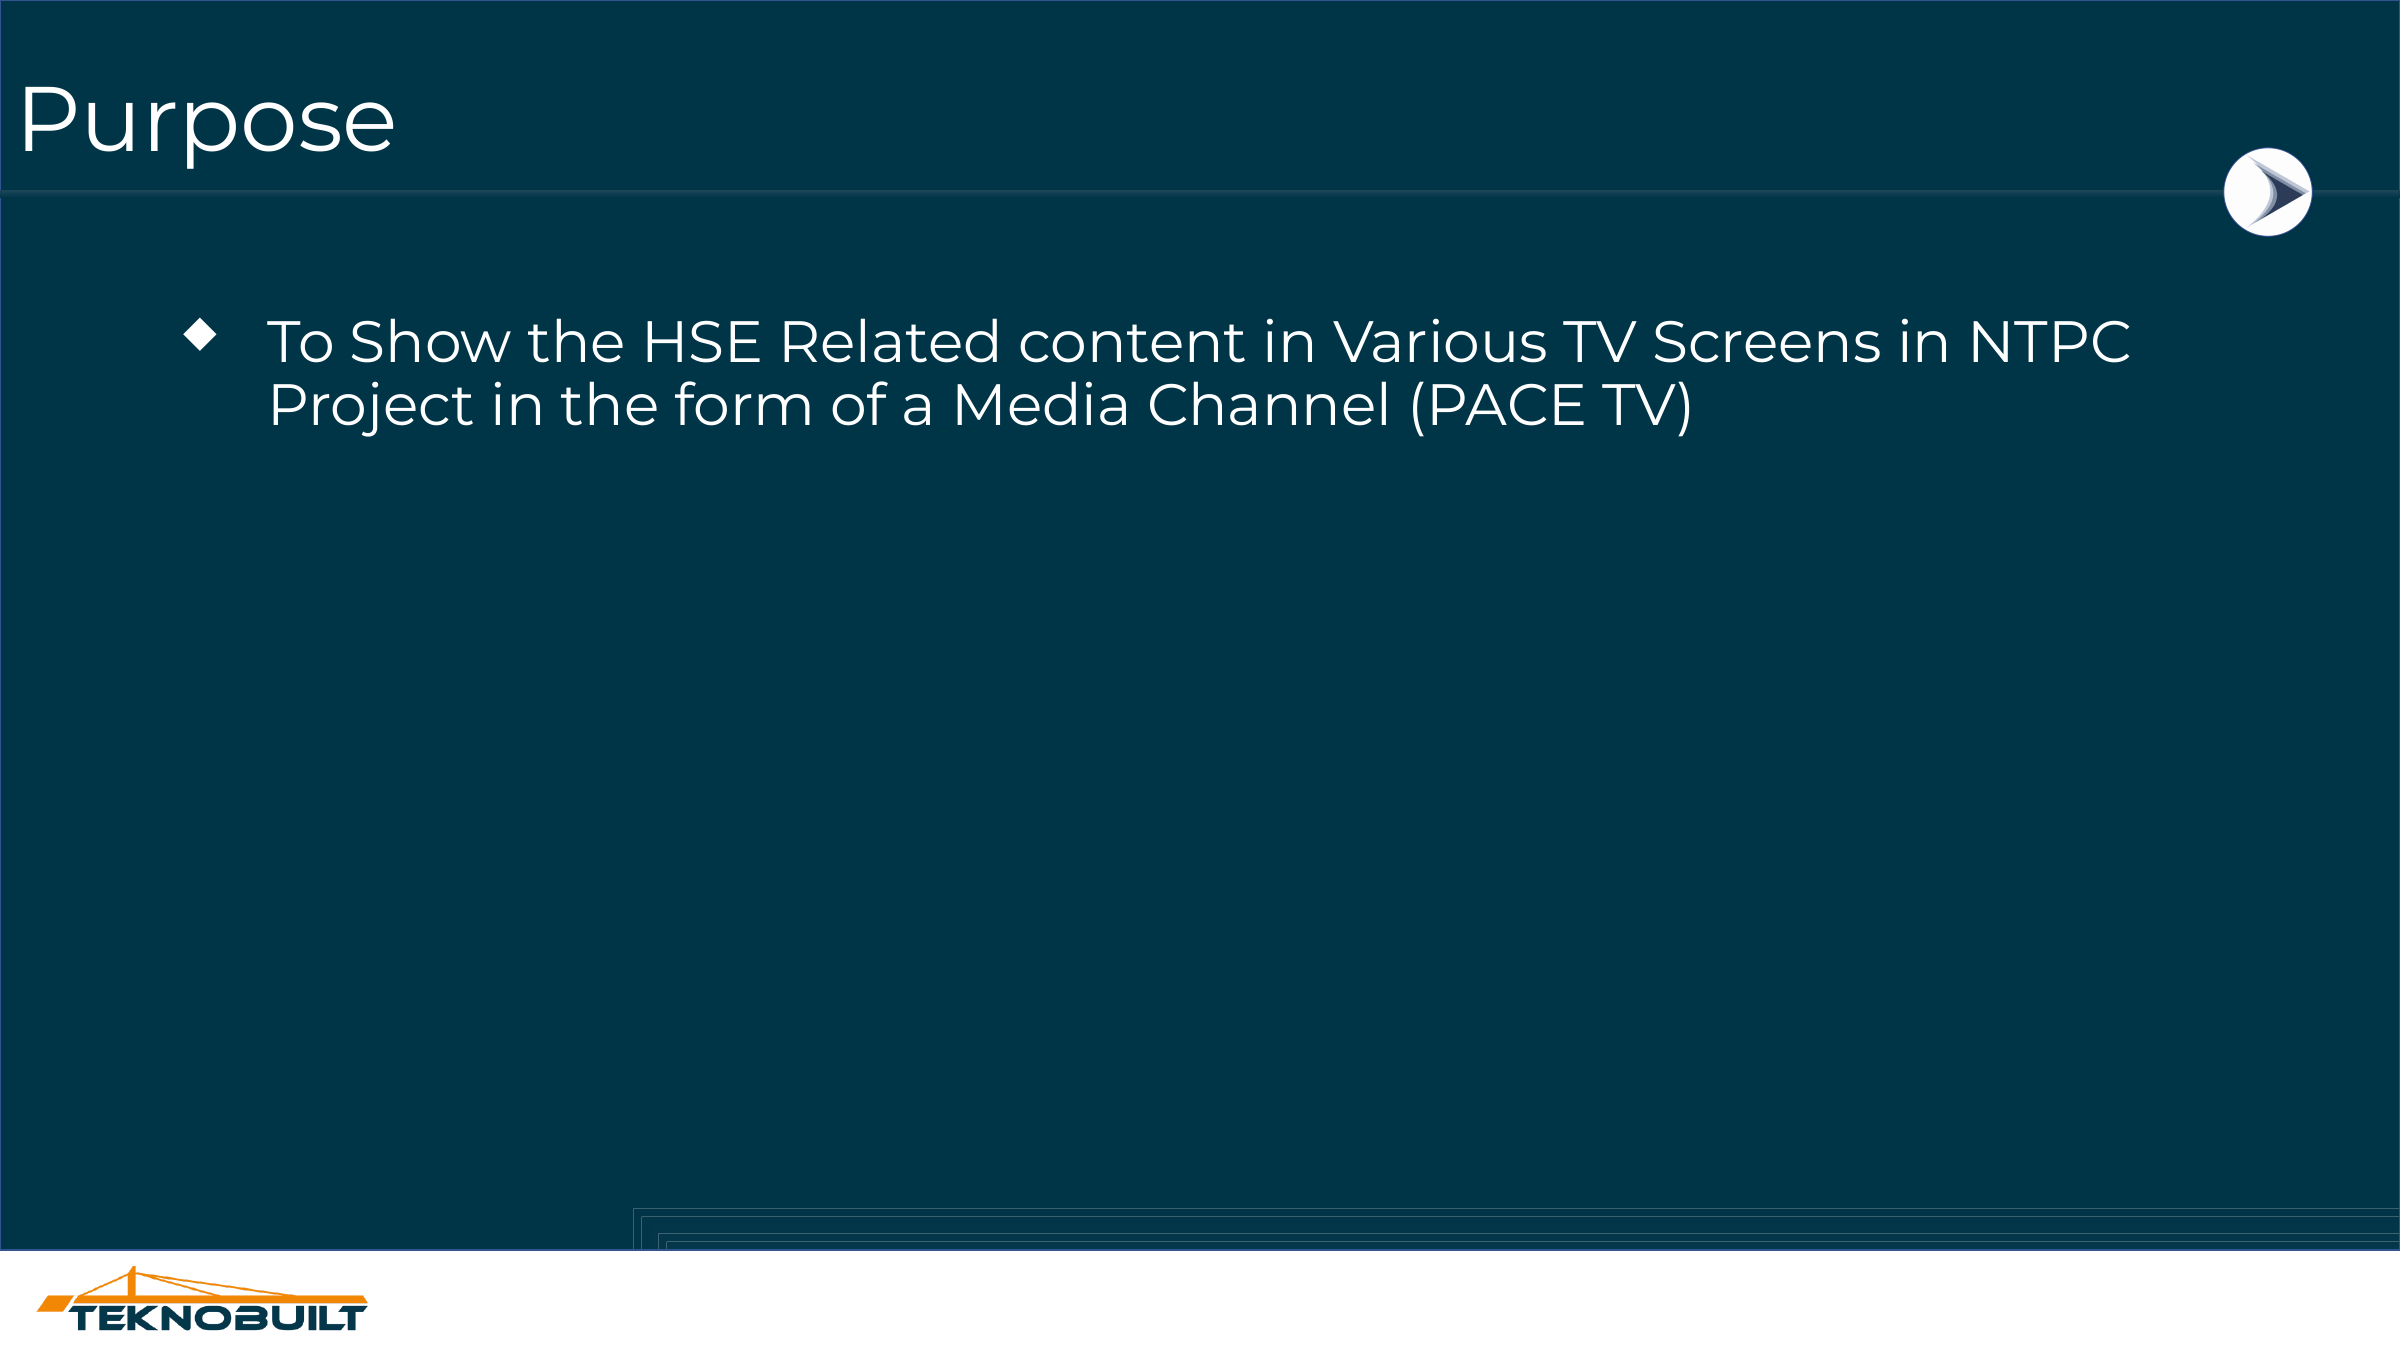

# Purpose
To Show the HSE Related content in Various TV Screens in NTPC Project in the form of a Media Channel (PACE TV)